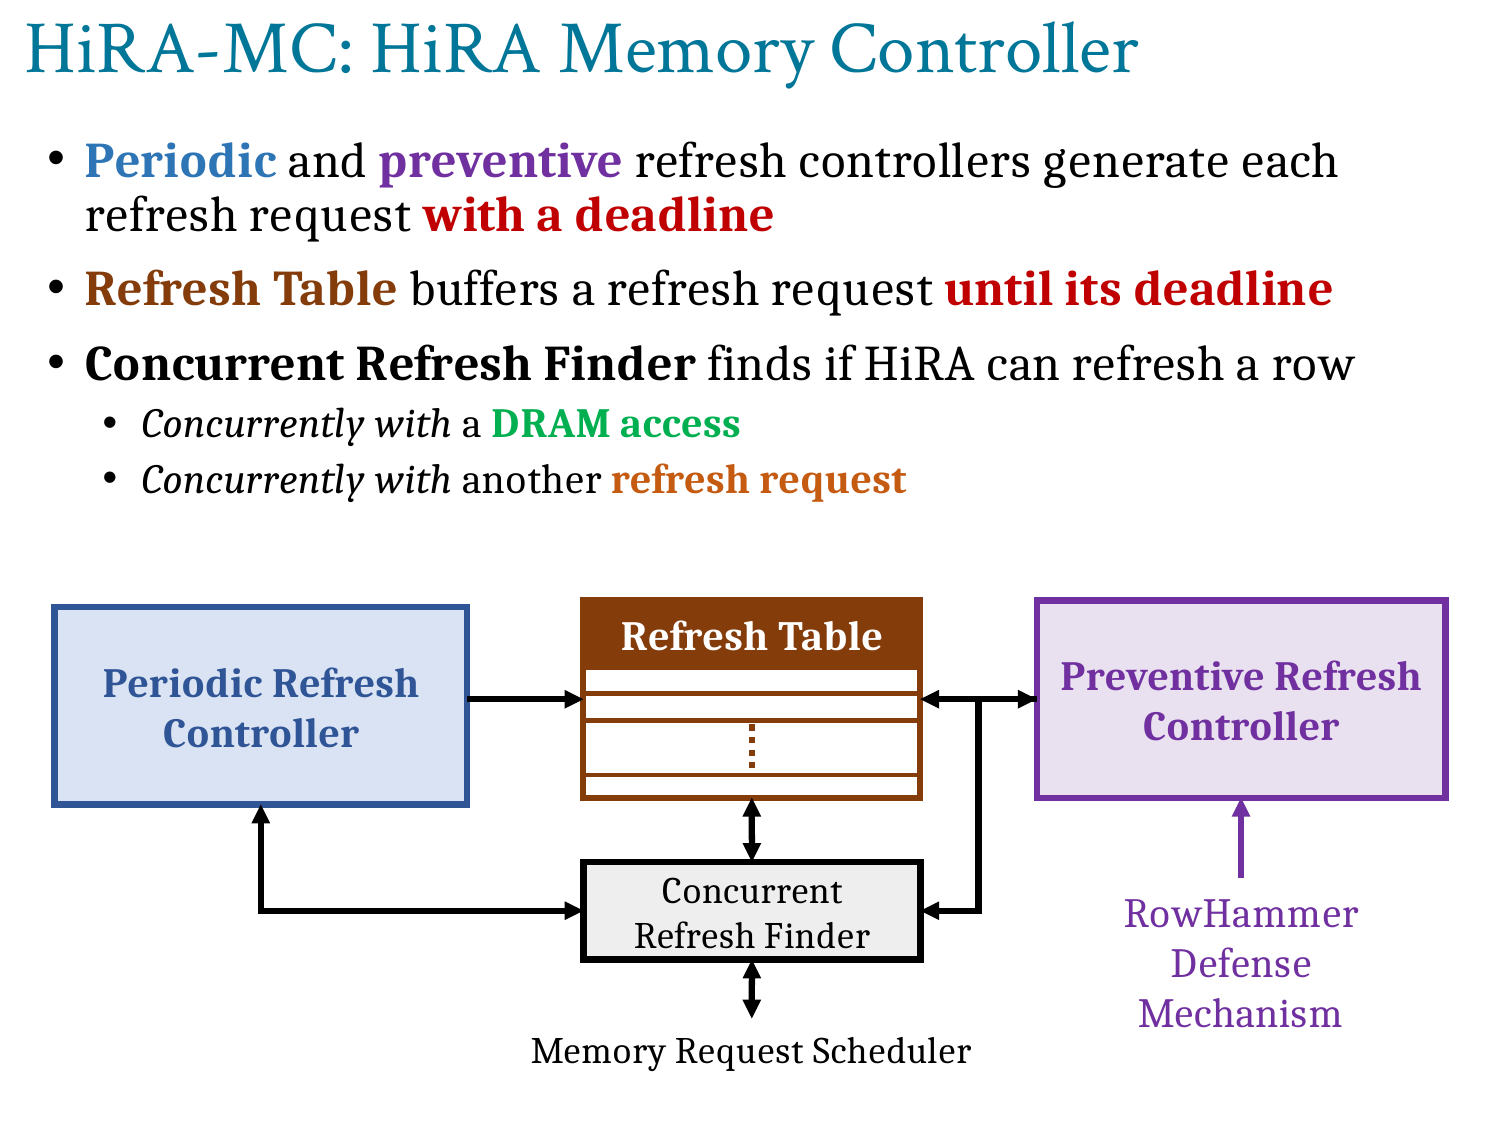

# HiRA-MC: HiRA Memory Controller
Periodic and preventive refresh controllers generate each
refresh request with a deadline
Refresh Table buffers a refresh request until its deadline
Concurrent Refresh Finder finds if HiRA can refresh a row
Concurrently with a DRAM access
Concurrently with another refresh request

Preventive Refresh
Controller
RowHammer
Defense Mechanism

Refresh Table

Periodic Refresh
Controller
Concurrent Refresh Finder
Memory Request Scheduler